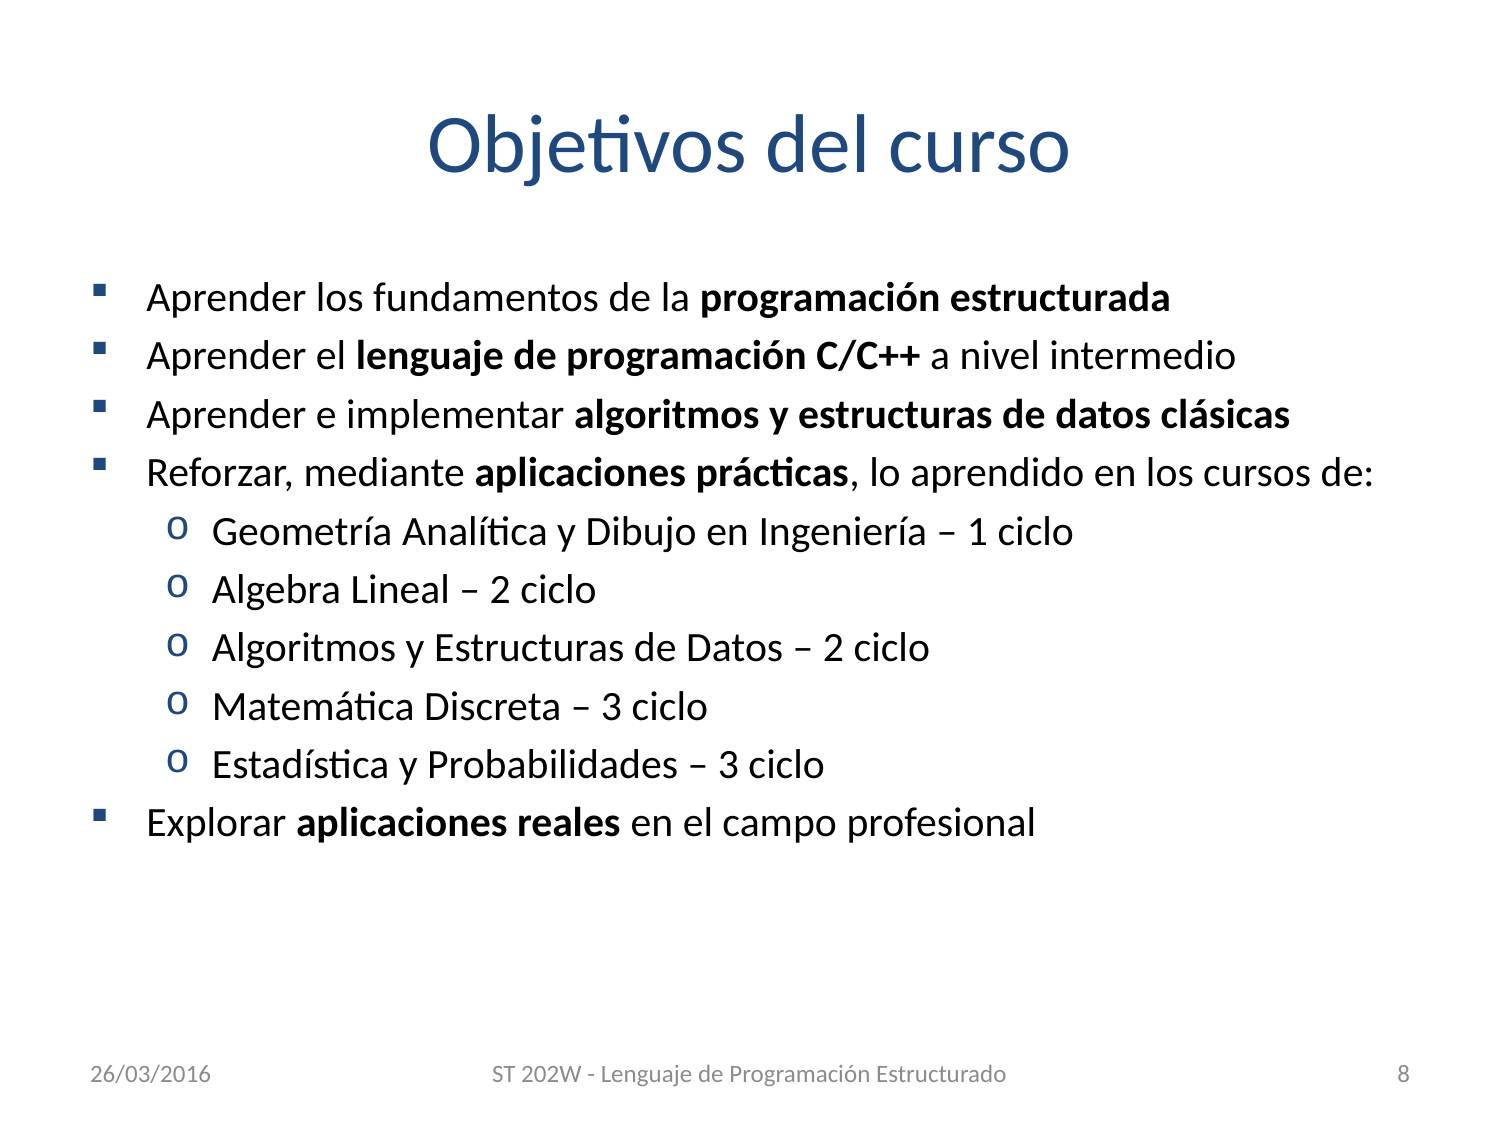

# Objetivos del curso
Aprender los fundamentos de la programación estructurada
Aprender el lenguaje de programación C/C++ a nivel intermedio
Aprender e implementar algoritmos y estructuras de datos clásicas
Reforzar, mediante aplicaciones prácticas, lo aprendido en los cursos de:
Geometría Analítica y Dibujo en Ingeniería – 1 ciclo
Algebra Lineal – 2 ciclo
Algoritmos y Estructuras de Datos – 2 ciclo
Matemática Discreta – 3 ciclo
Estadística y Probabilidades – 3 ciclo
Explorar aplicaciones reales en el campo profesional
26/03/2016
ST 202W - Lenguaje de Programación Estructurado
8